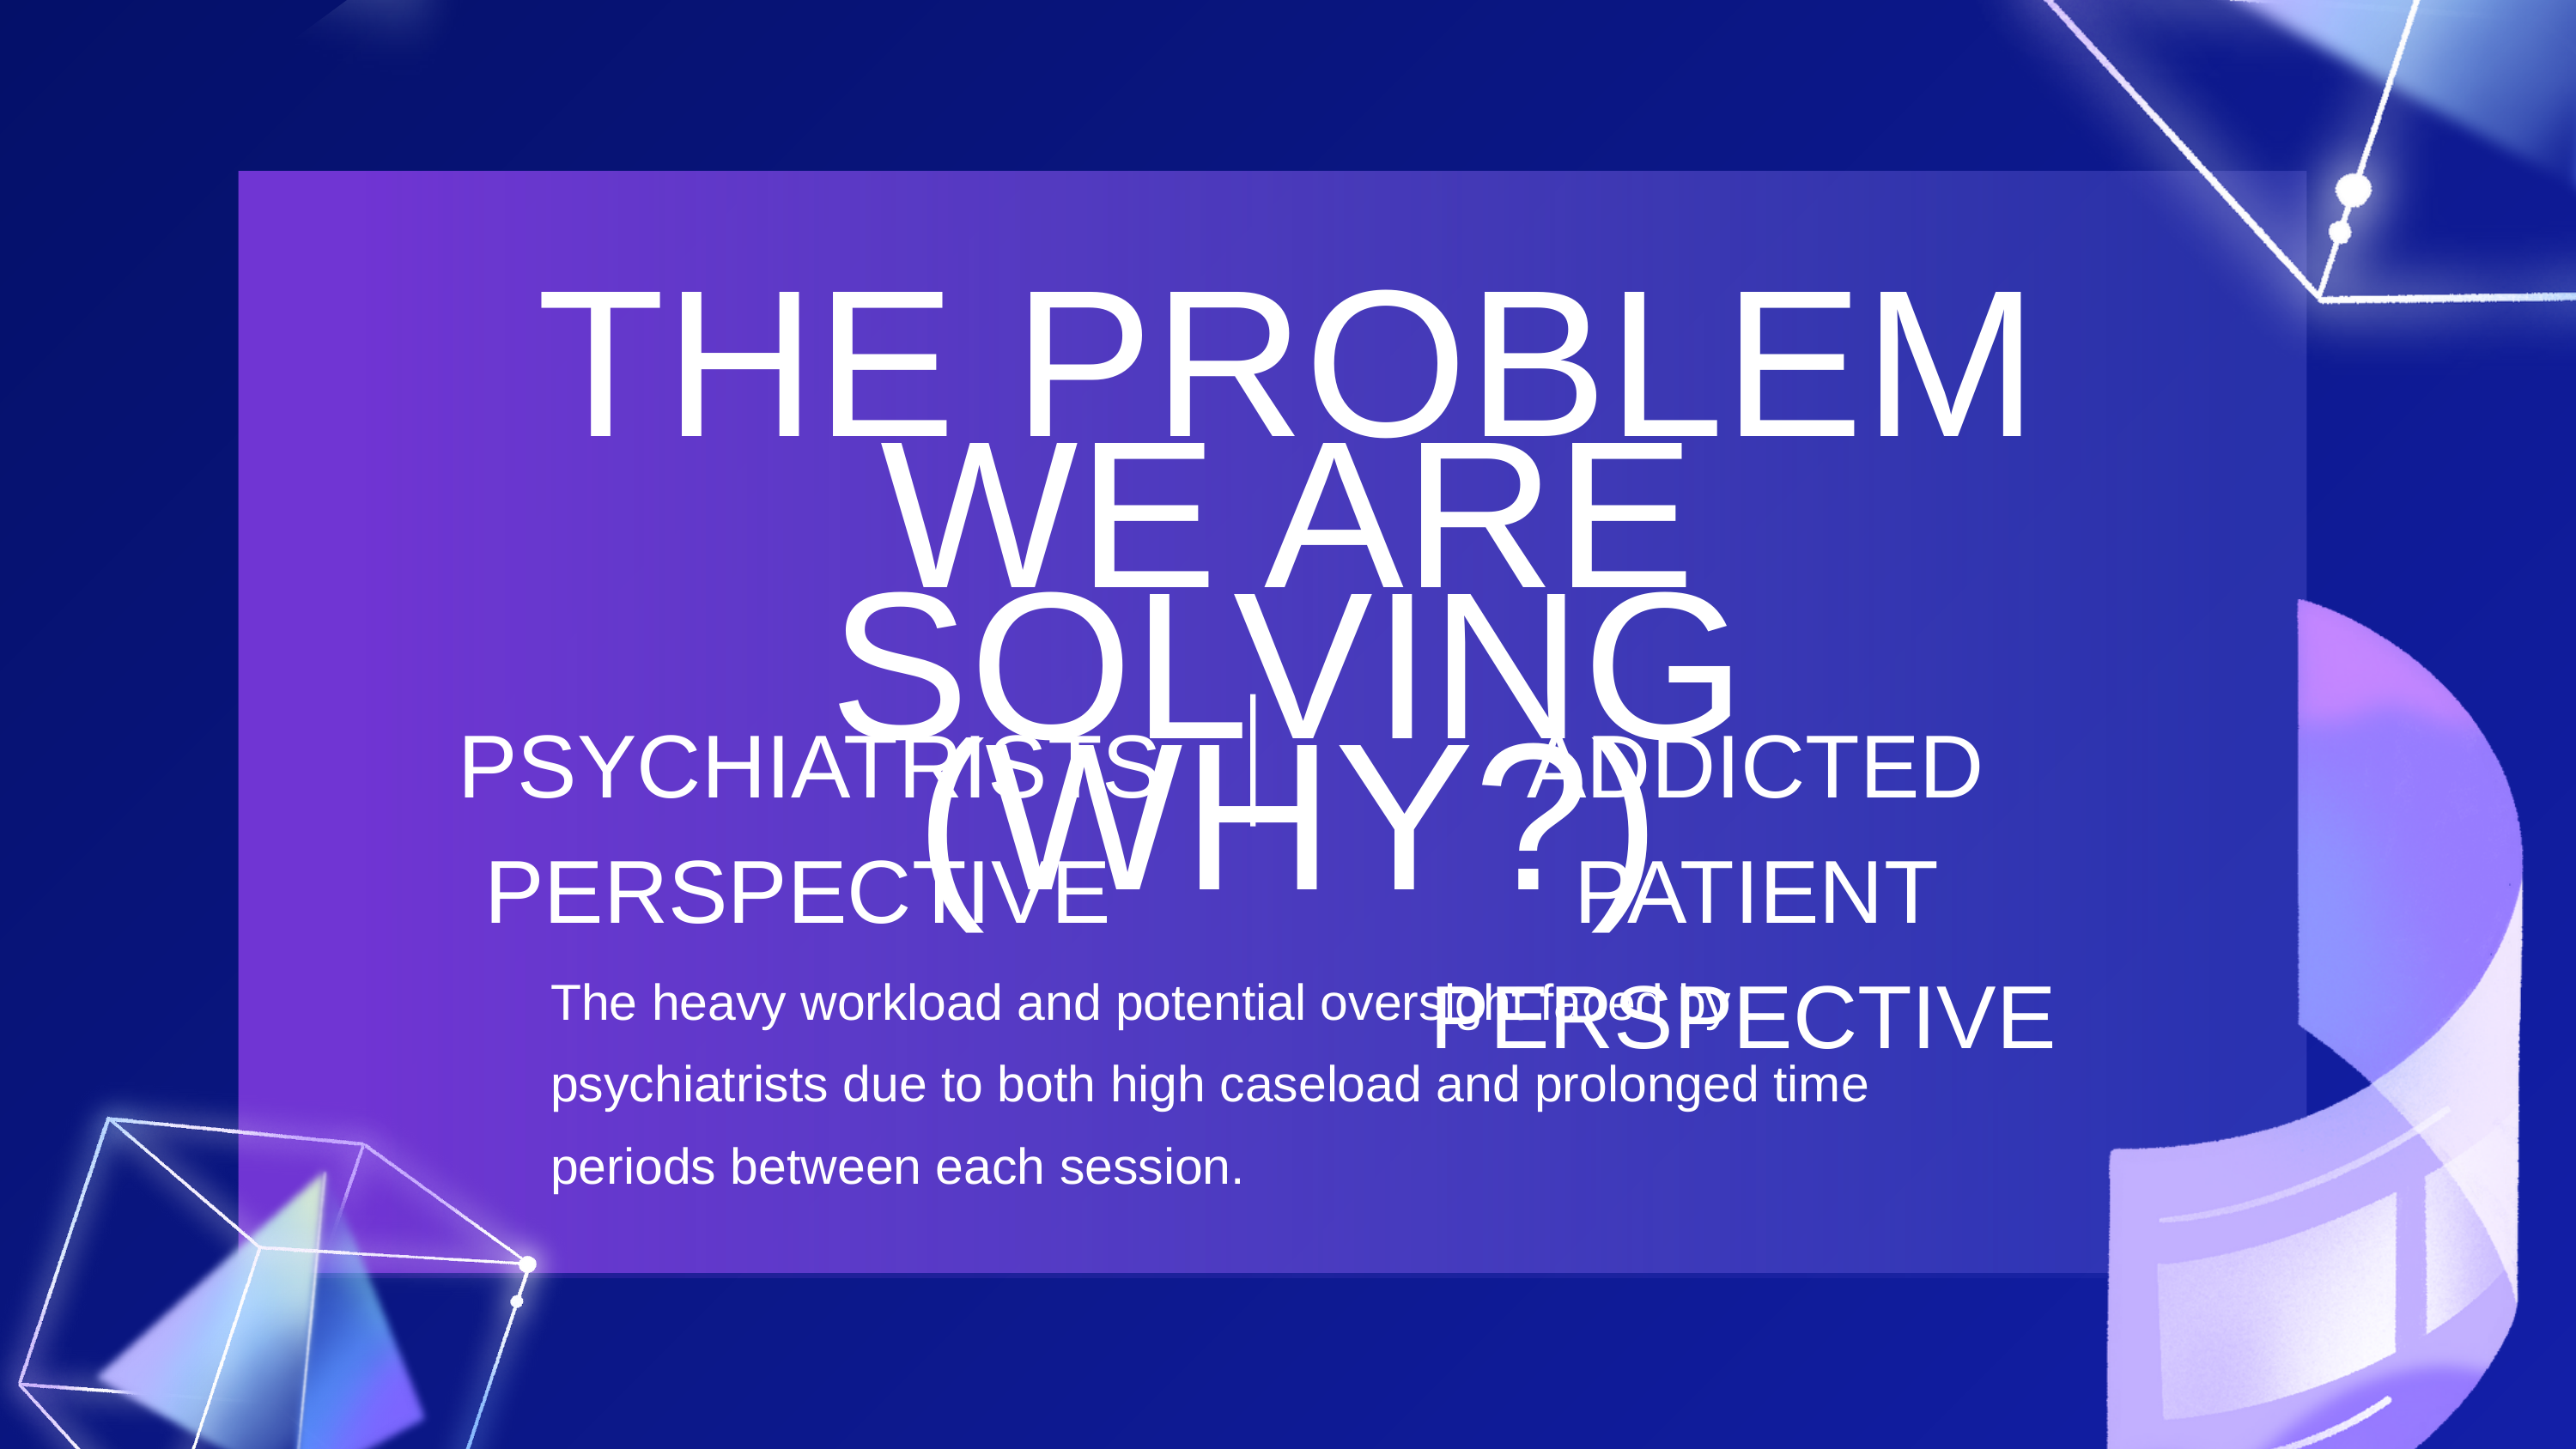

THE PROBLEM WE ARE SOLVING (WHY?)

PSYCHIATRISTS PERSPECTIVE
ADDICTED PATIENT PERSPECTIVE

The heavy workload and potential oversight faced by psychiatrists due to both high caseload and prolonged time periods between each session.